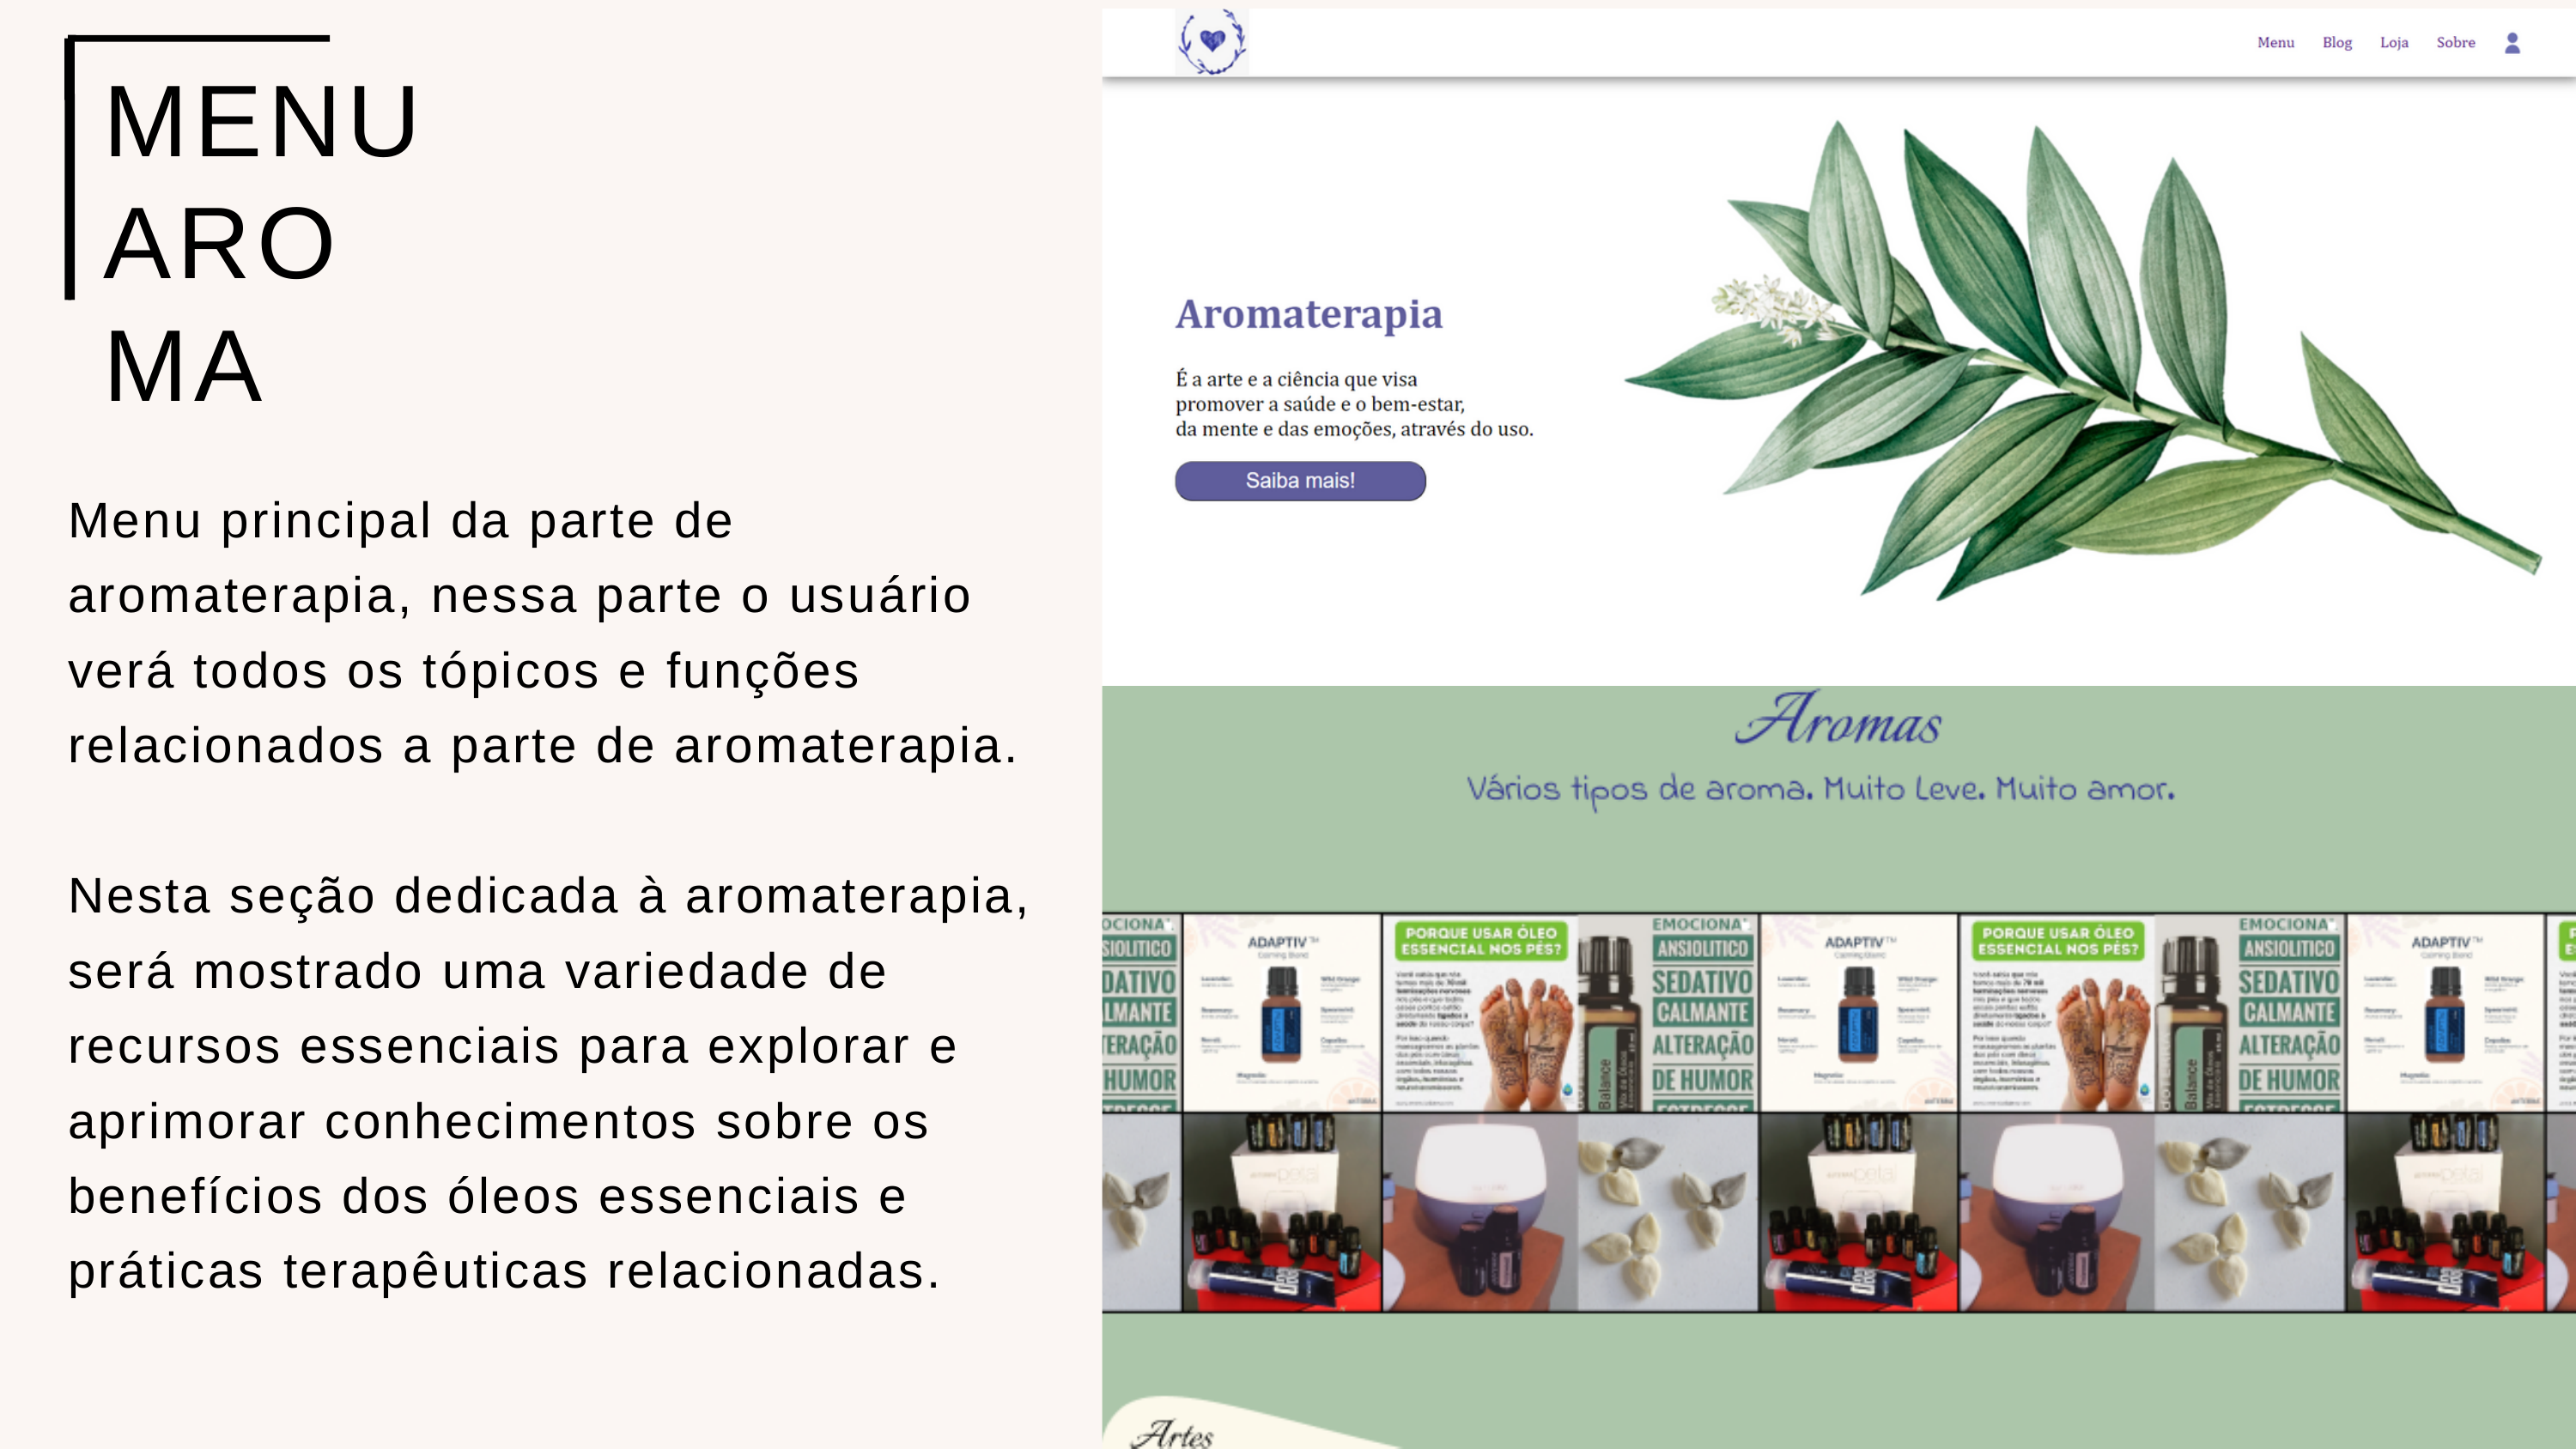

MENU AROMA
Menu principal da parte de aromaterapia, nessa parte o usuário verá todos os tópicos e funções relacionados a parte de aromaterapia.

Nesta seção dedicada à aromaterapia, será mostrado uma variedade de recursos essenciais para explorar e aprimorar conhecimentos sobre os benefícios dos óleos essenciais e práticas terapêuticas relacionadas.